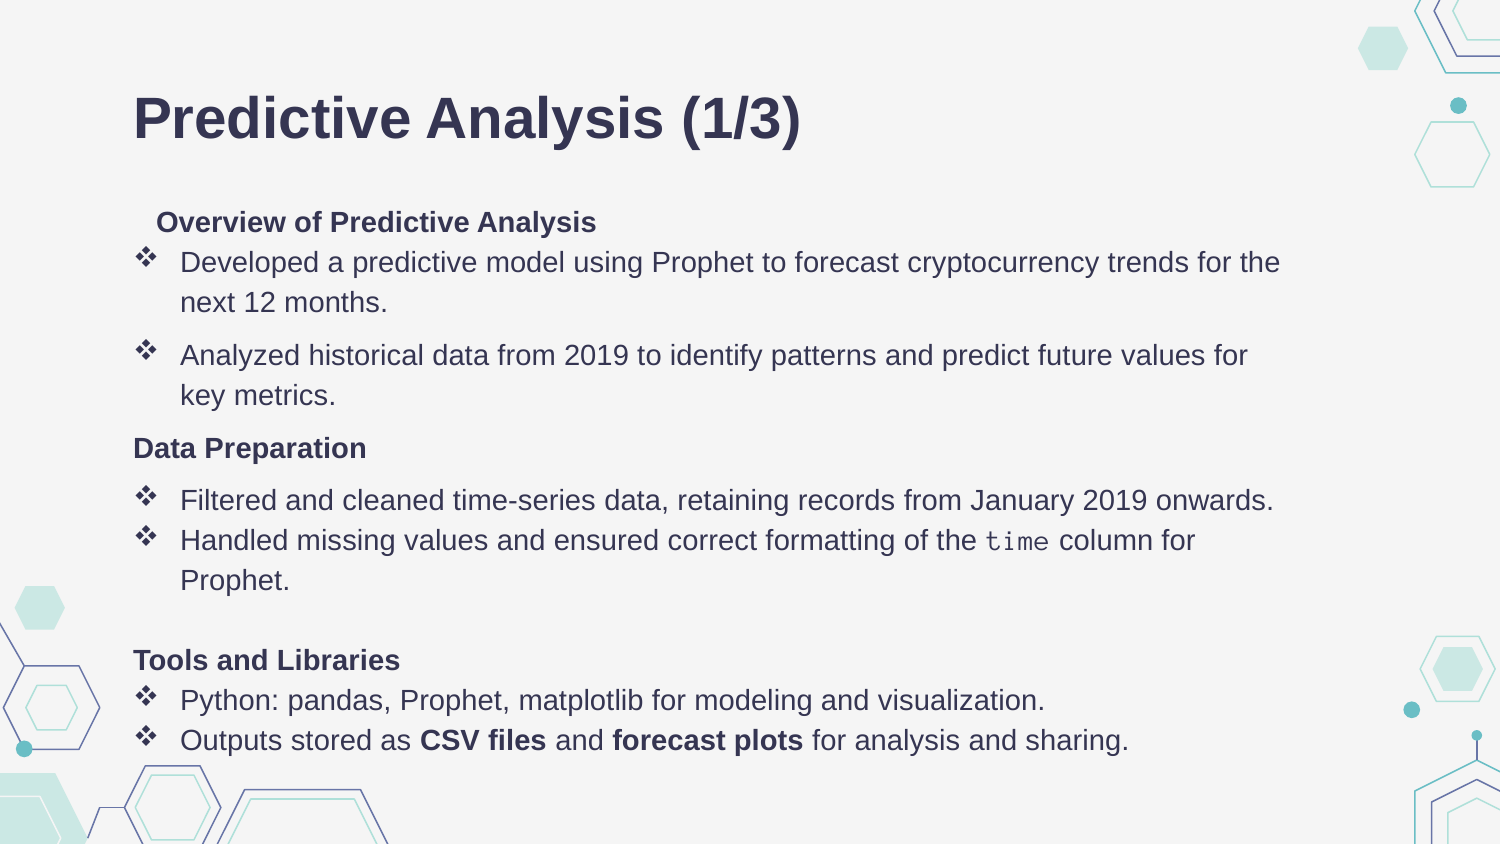

# Predictive Analysis (1/3)
Overview of Predictive Analysis
Developed a predictive model using Prophet to forecast cryptocurrency trends for the next 12 months.
Analyzed historical data from 2019 to identify patterns and predict future values for key metrics.
Data Preparation
Filtered and cleaned time-series data, retaining records from January 2019 onwards.
Handled missing values and ensured correct formatting of the time column for Prophet.

Tools and Libraries
Python: pandas, Prophet, matplotlib for modeling and visualization.
Outputs stored as CSV files and forecast plots for analysis and sharing.